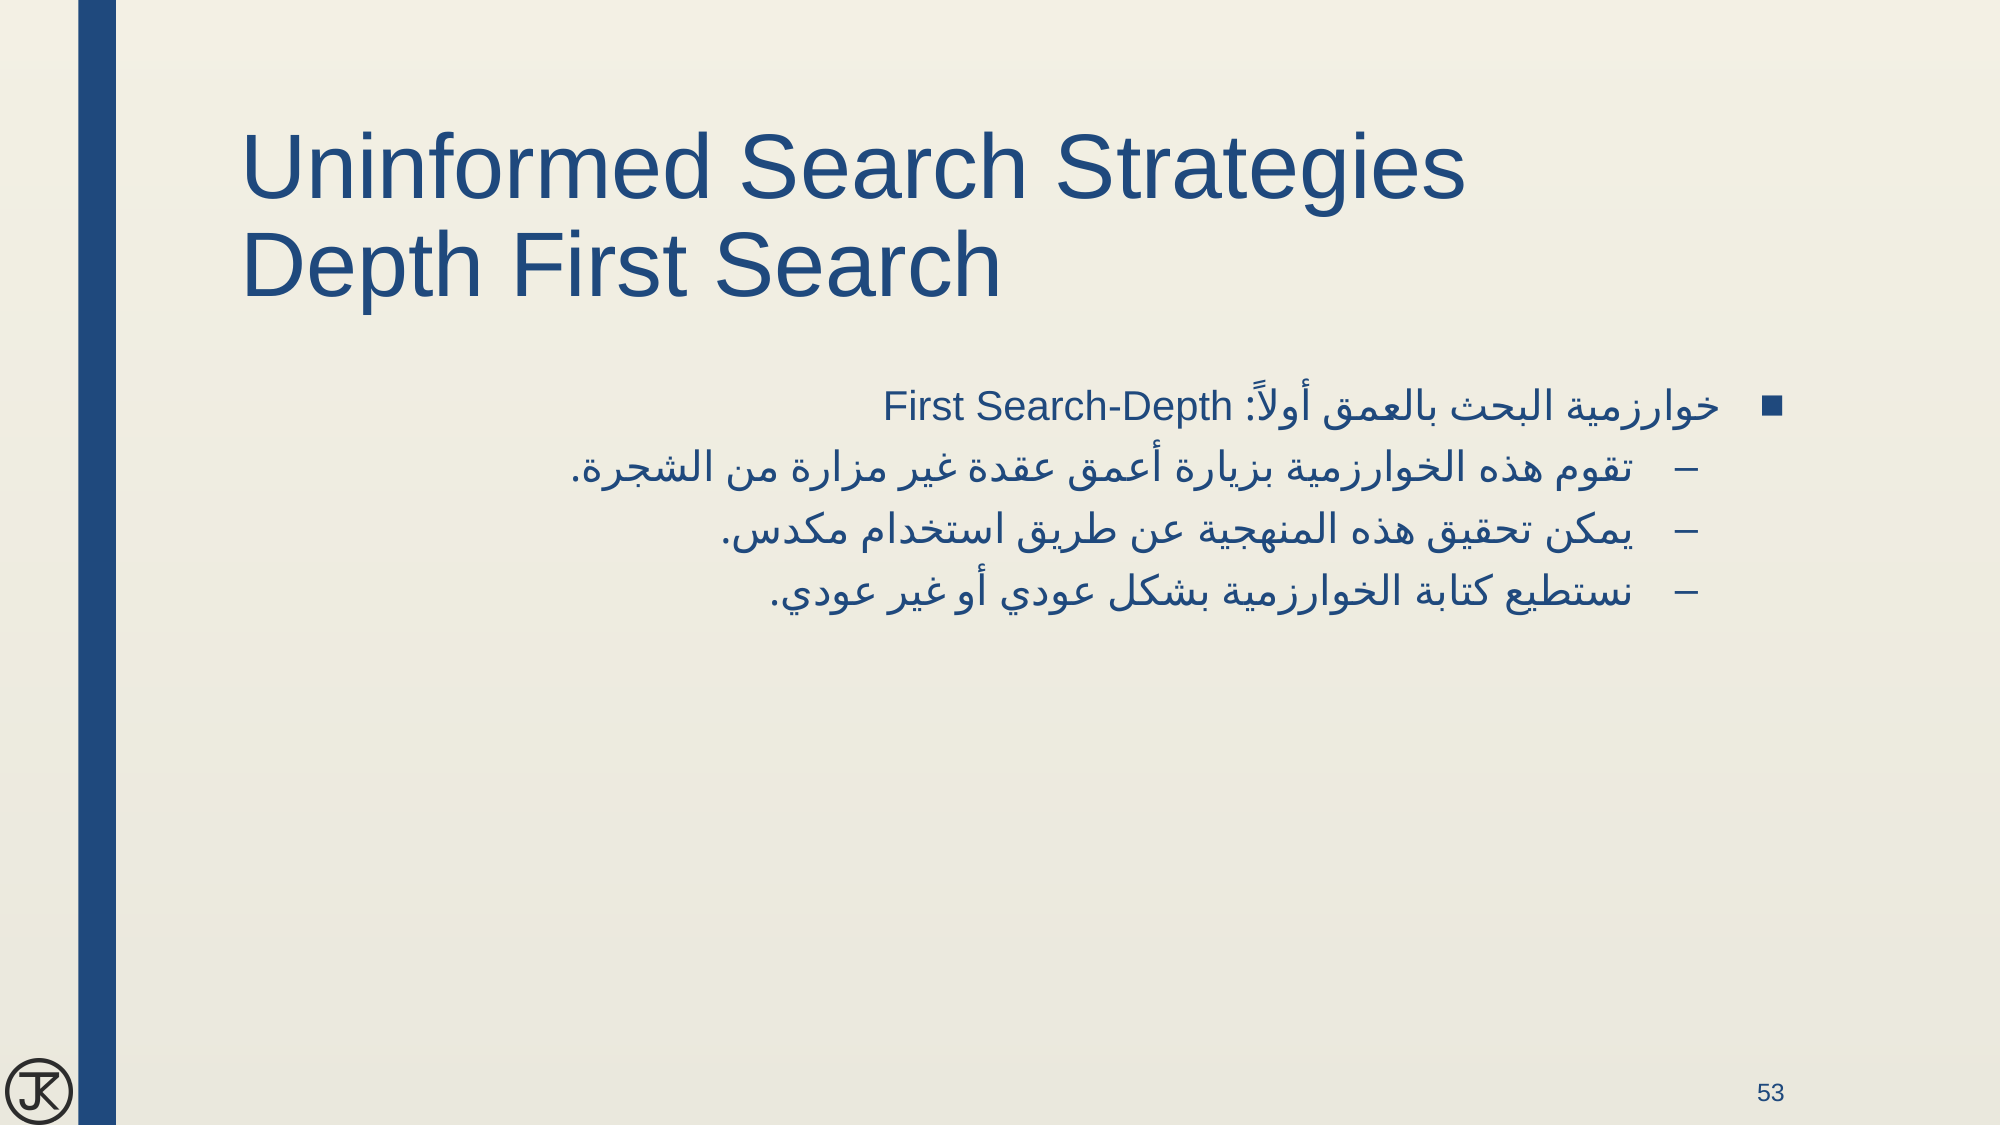

# Uninformed Search Strategies Depth First Search
خوارزمية البحث بالعمق أولاً: First Search-Depth
تقوم هذه الخوارزمية بزيارة أعمق عقدة غير مزارة من الشجرة.
يمكن تحقيق هذه المنهجية عن طريق استخدام مكدس.
نستطيع كتابة الخوارزمية بشكل عودي أو غير عودي.
53